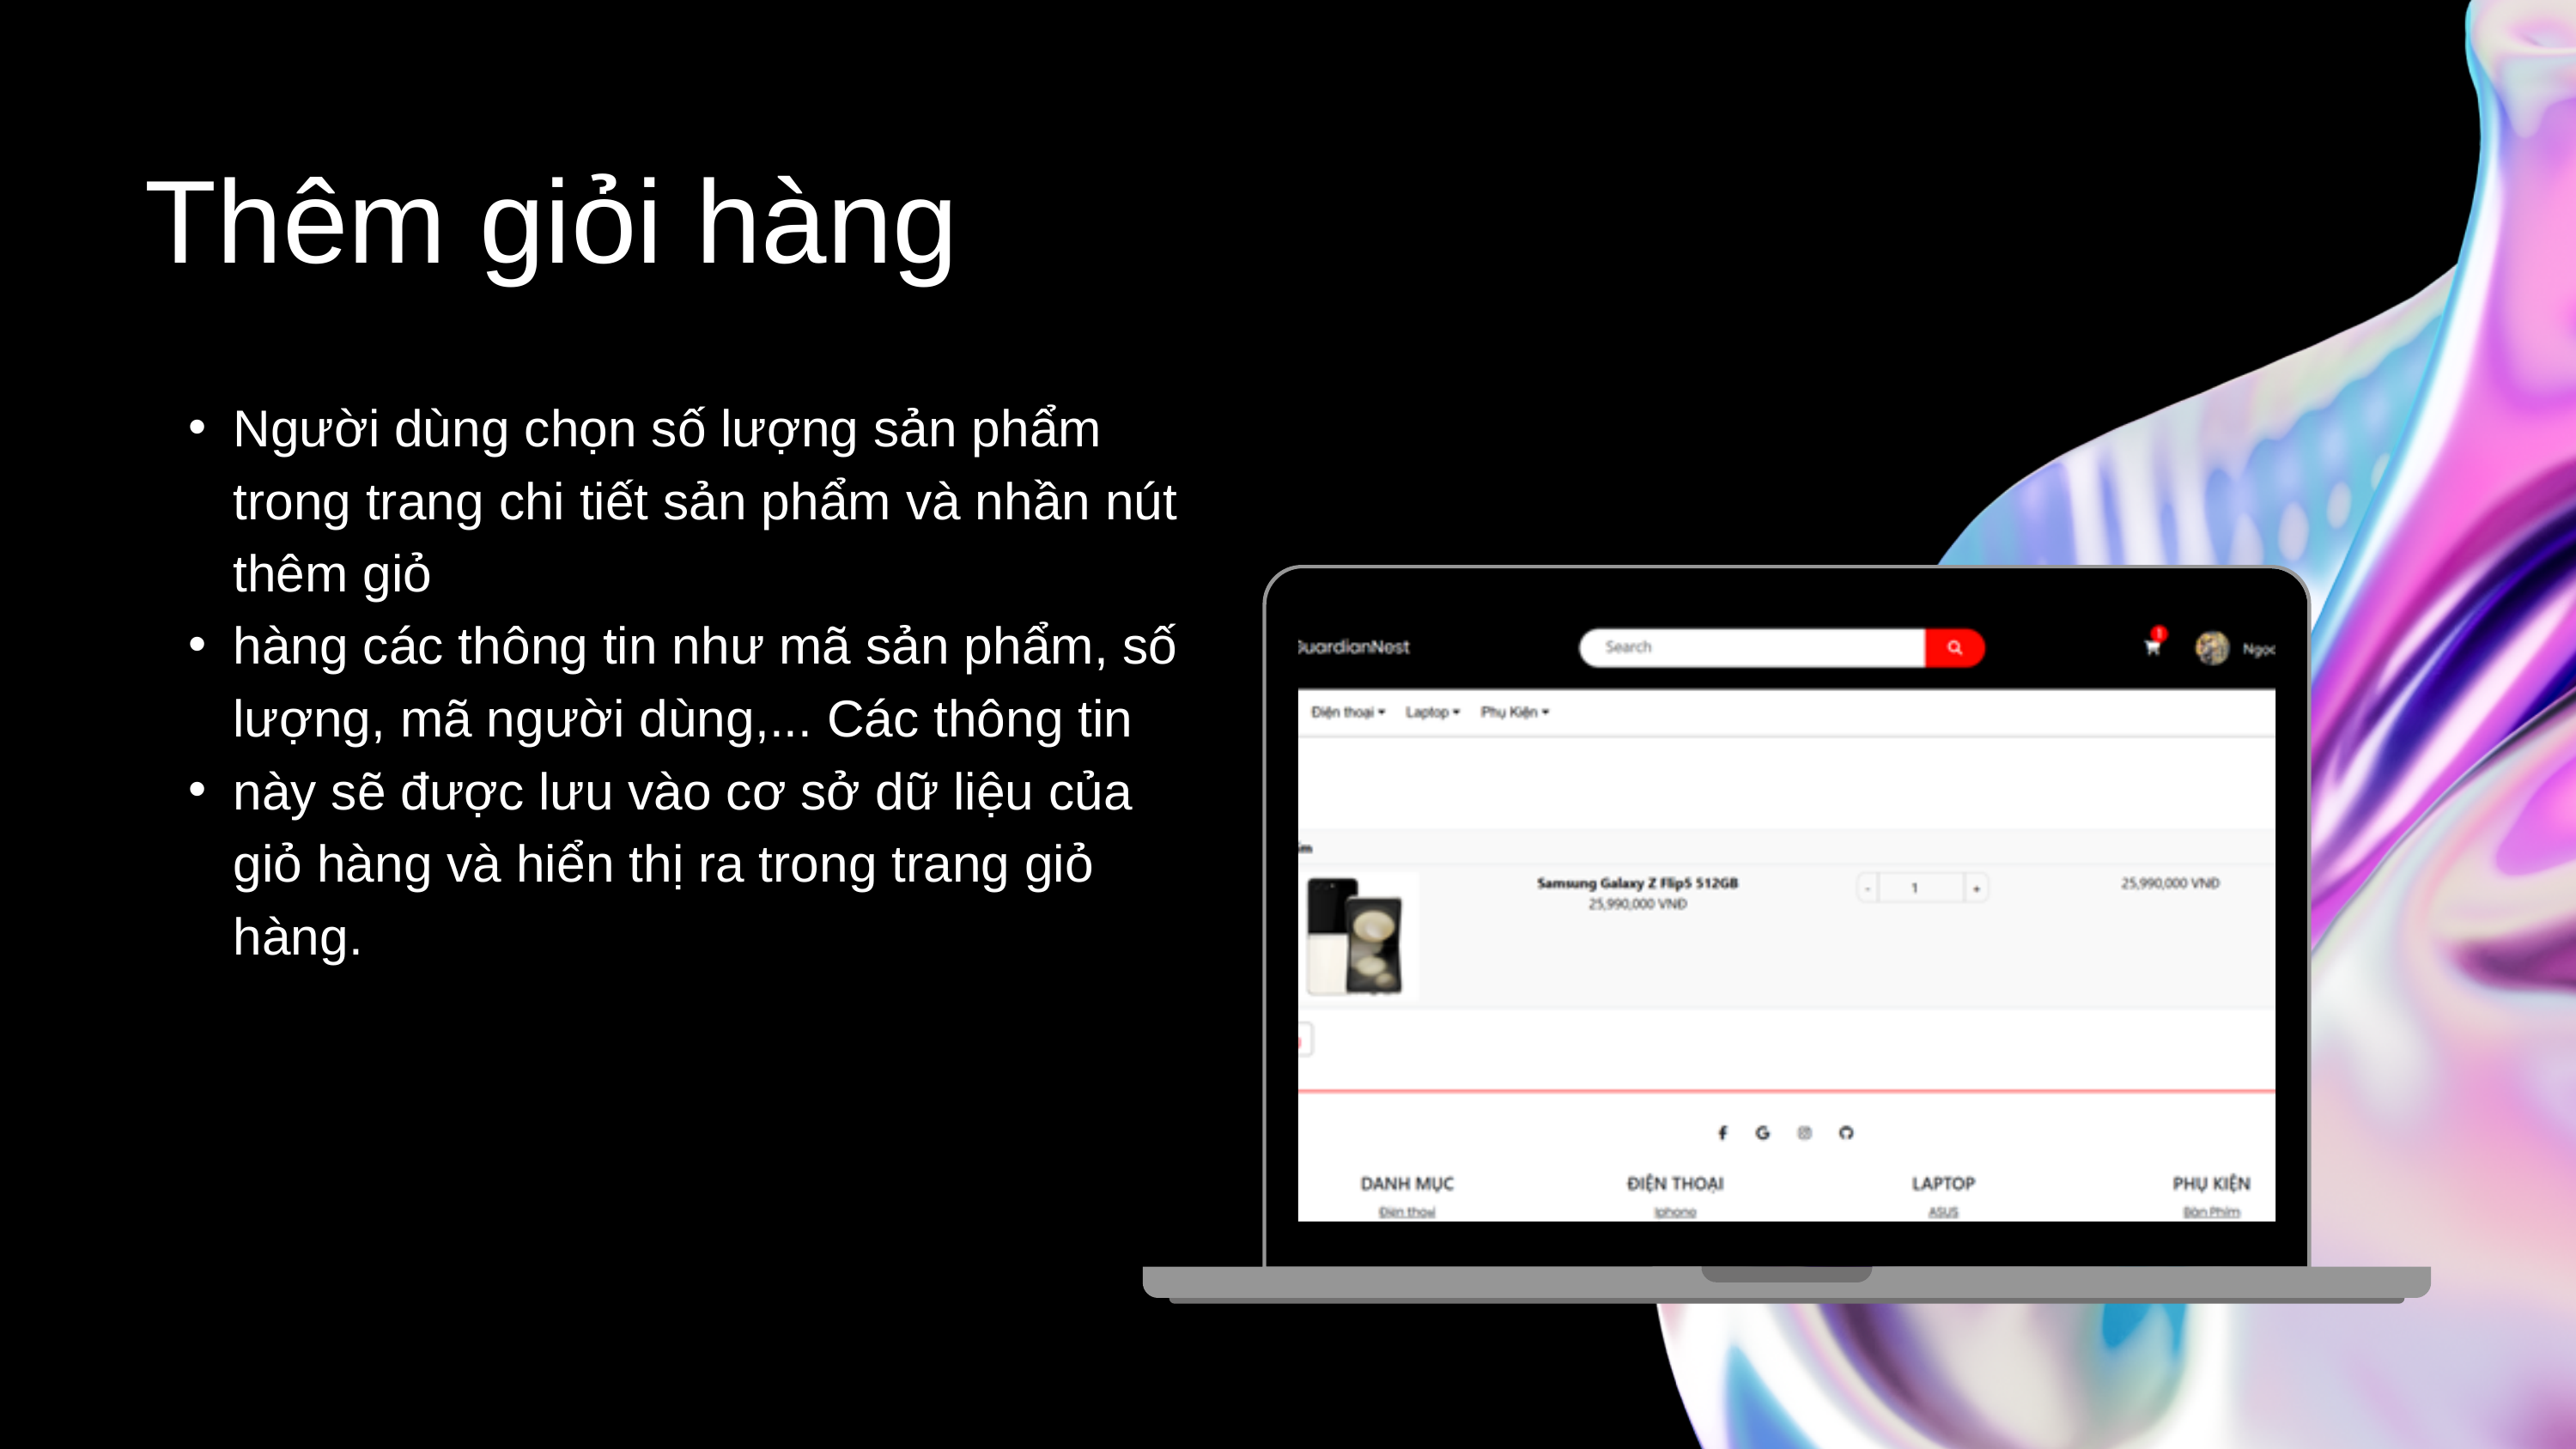

Thêm giỏi hàng
Người dùng chọn số lượng sản phẩm trong trang chi tiết sản phẩm và nhần nút thêm giỏ
hàng các thông tin như mã sản phẩm, số lượng, mã người dùng,... Các thông tin
này sẽ được lưu vào cơ sở dữ liệu của giỏ hàng và hiển thị ra trong trang giỏ hàng.